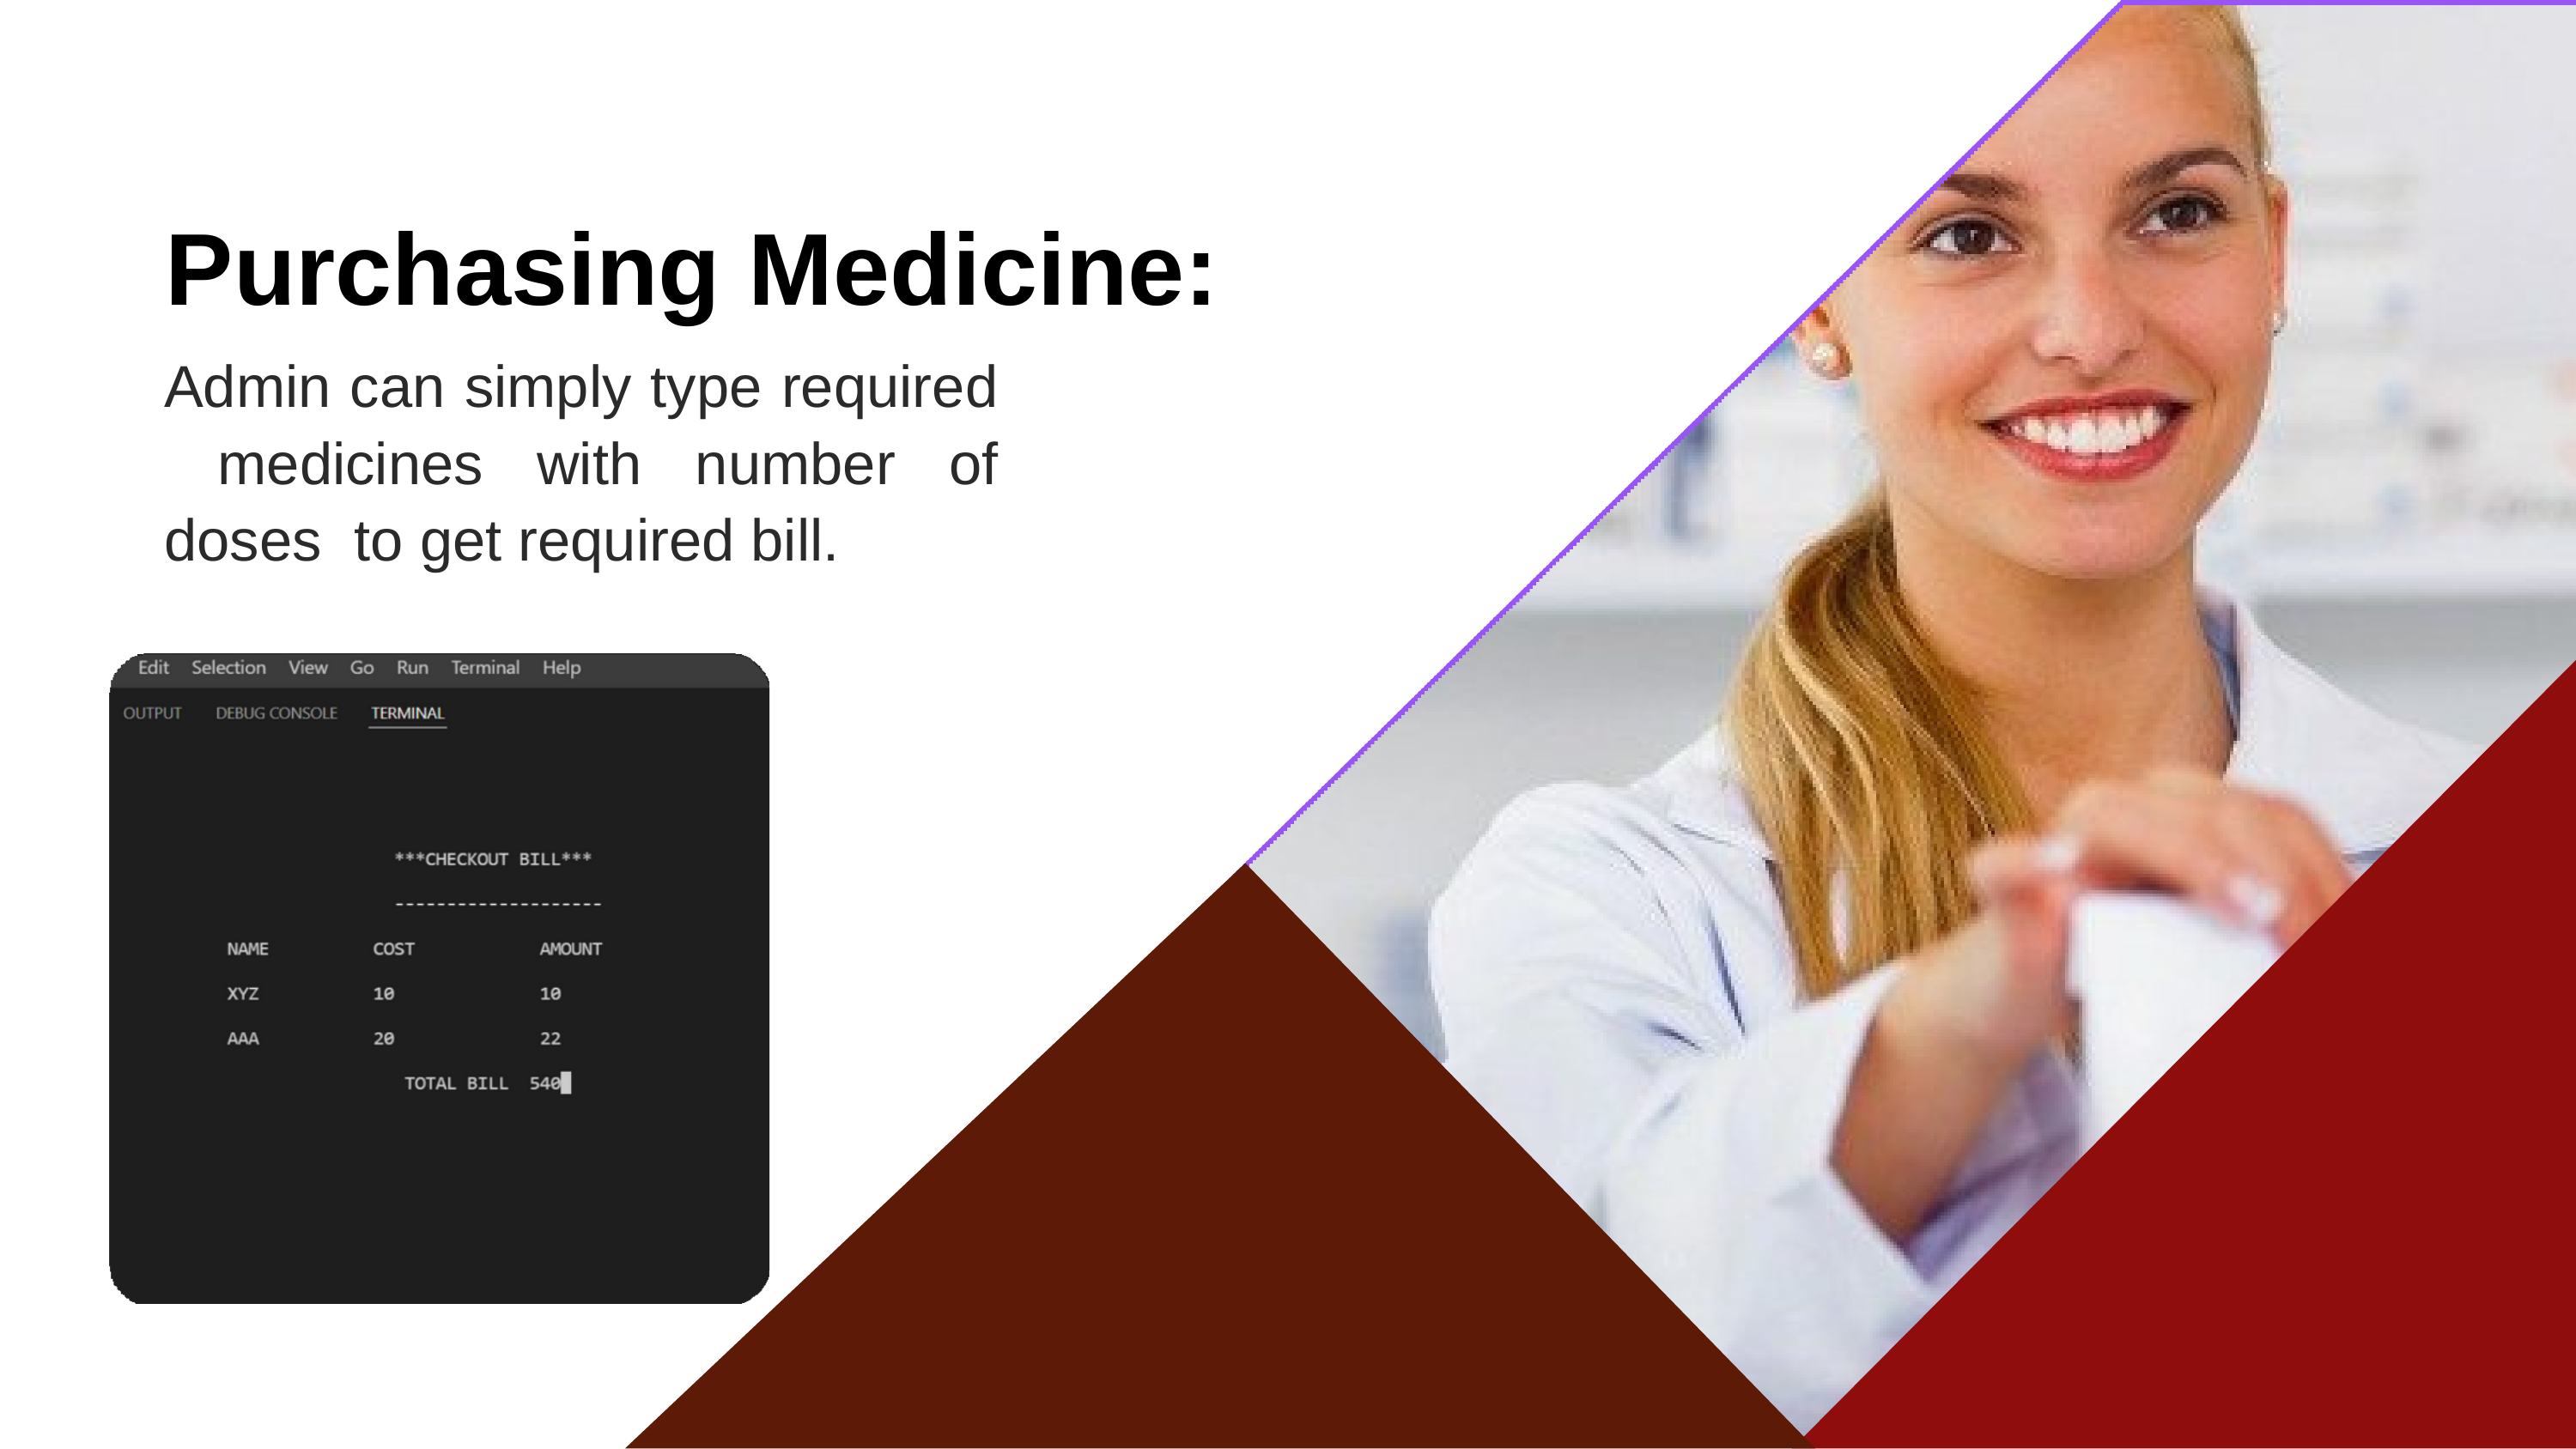

# Purchasing Medicine:
Admin can simply type required  medicines with number of doses  to get required bill.